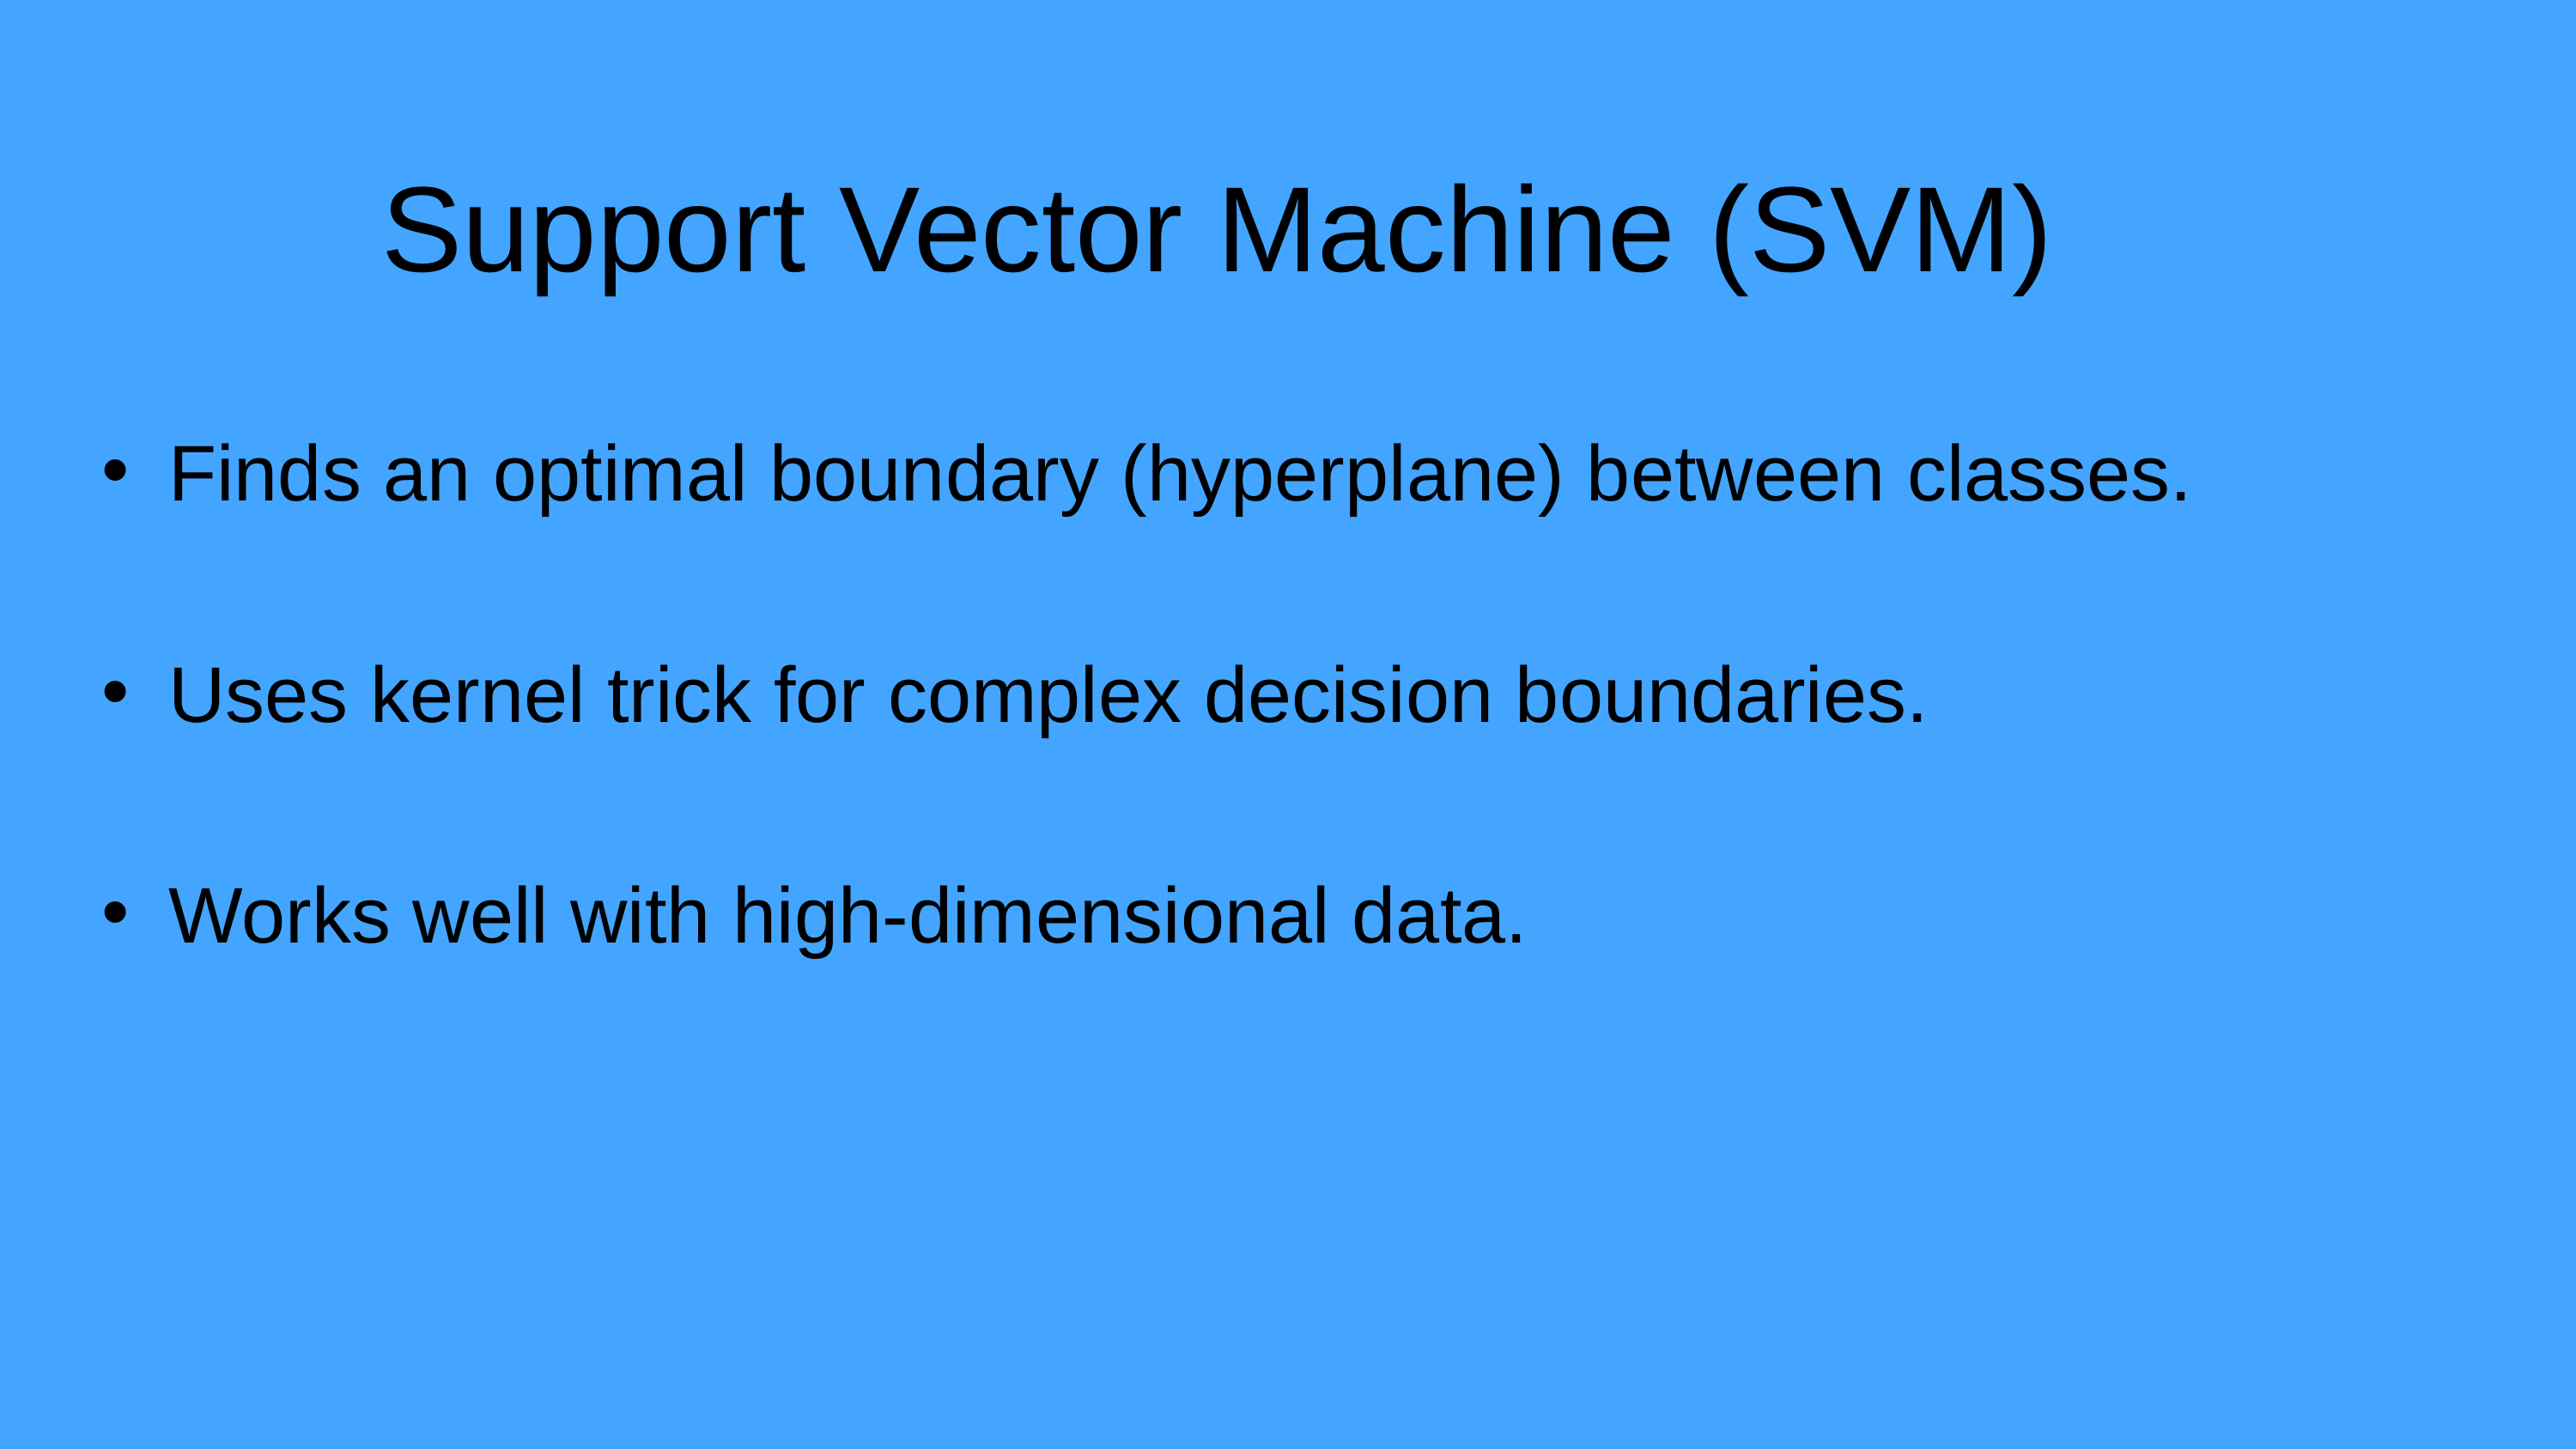

Support Vector Machine (SVM)

Finds an optimal boundary (hyperplane) between classes.

Uses kernel trick for complex decision boundaries.

Works well with high-dimensional data.